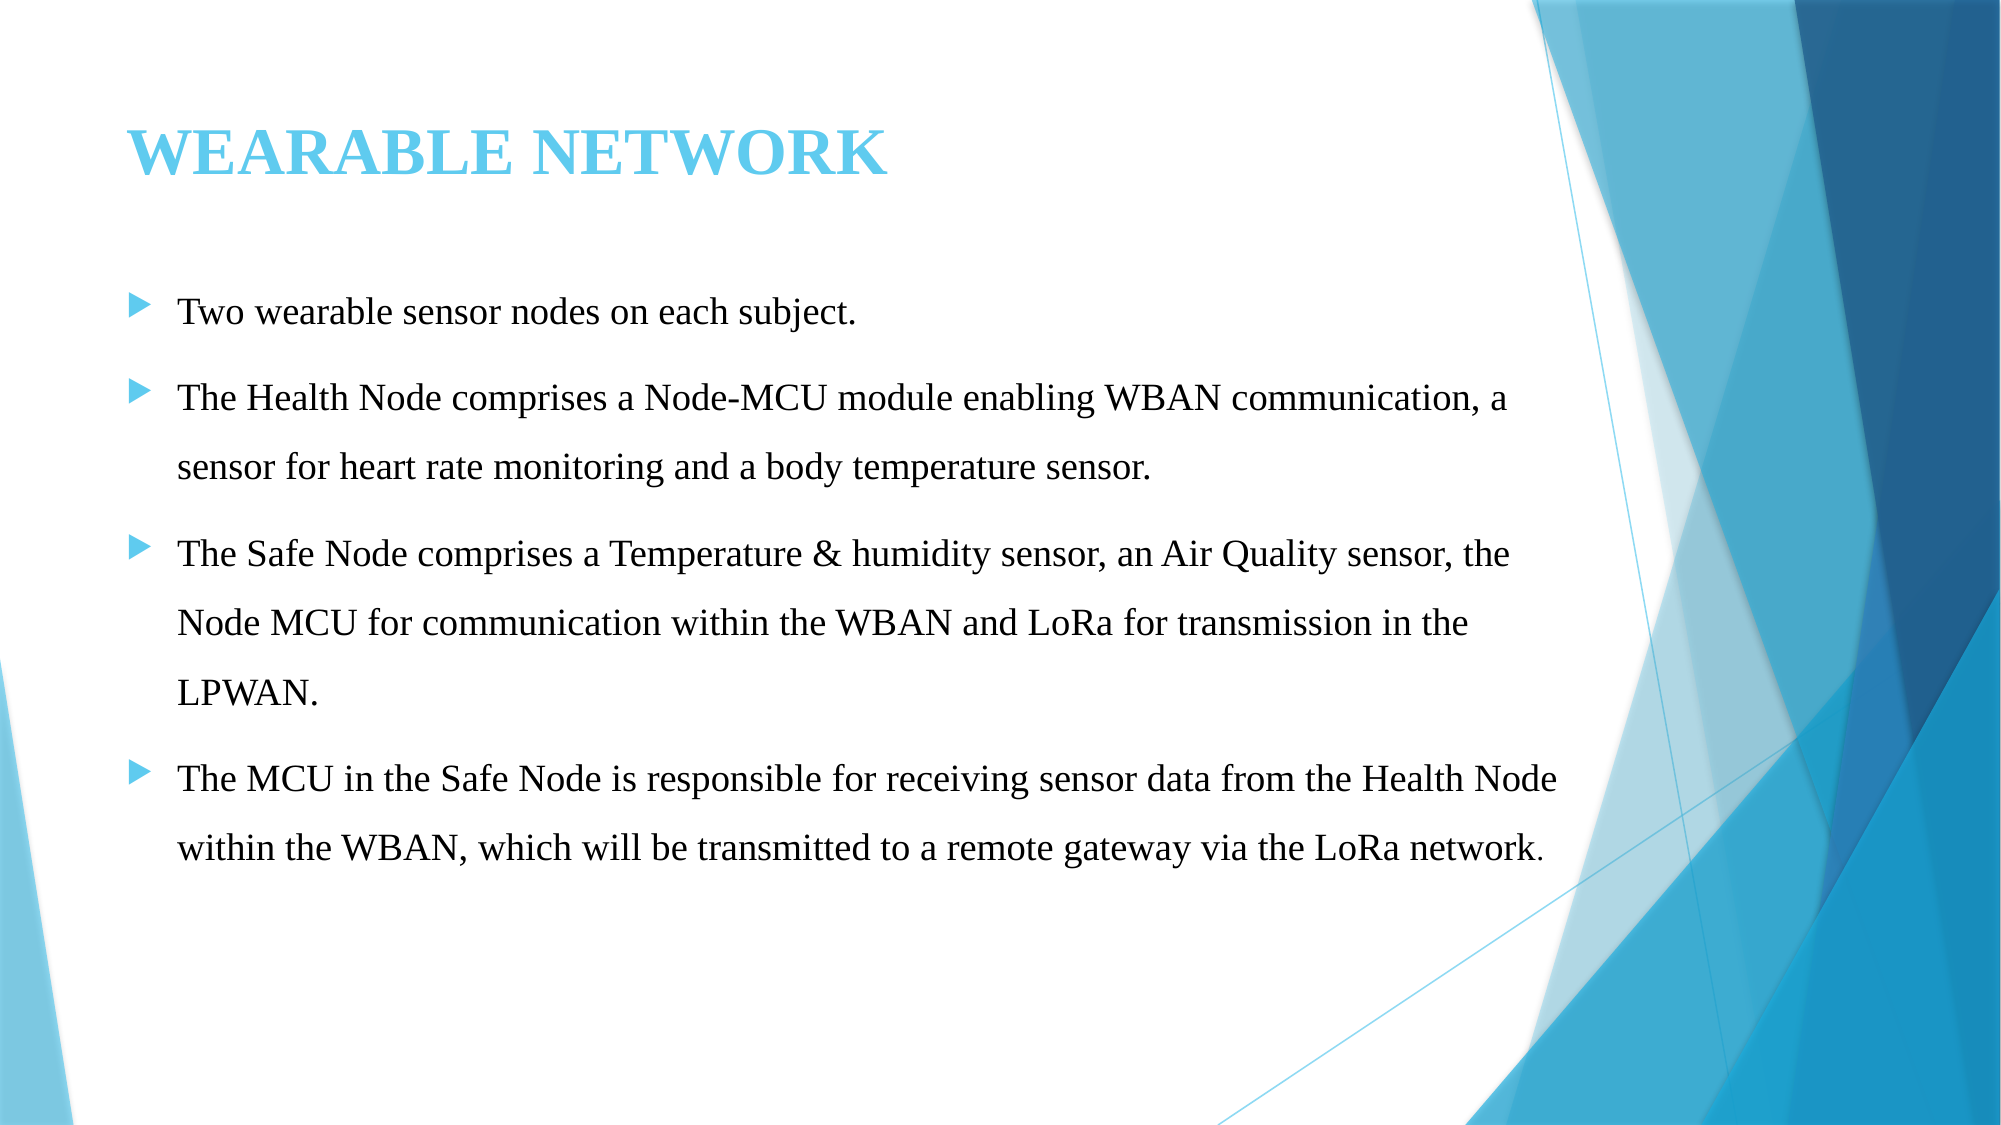

# WEARABLE NETWORK
Two wearable sensor nodes on each subject.
The Health Node comprises a Node-MCU module enabling WBAN communication, a sensor for heart rate monitoring and a body temperature sensor.
The Safe Node comprises a Temperature & humidity sensor, an Air Quality sensor, the Node MCU for communication within the WBAN and LoRa for transmission in the LPWAN.
The MCU in the Safe Node is responsible for receiving sensor data from the Health Node within the WBAN, which will be transmitted to a remote gateway via the LoRa network.